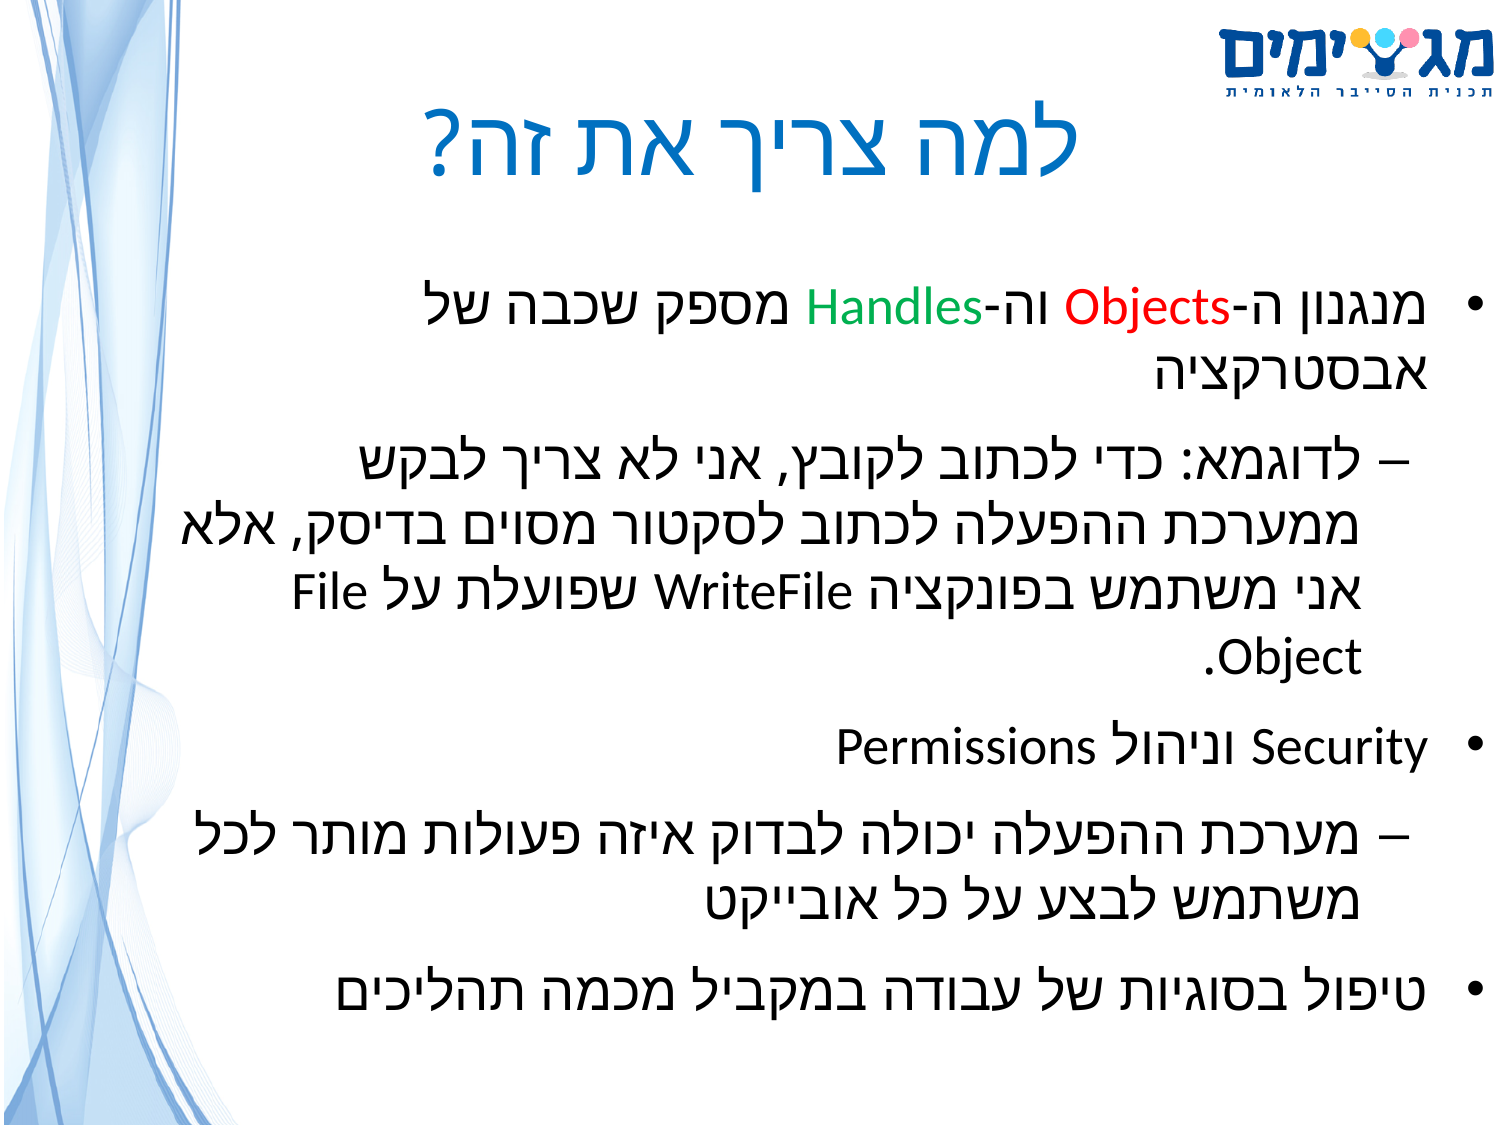

# למה צריך את זה?
מנגנון ה-Objects וה-Handles מספק שכבה של אבסטרקציה
לדוגמא: כדי לכתוב לקובץ, אני לא צריך לבקש ממערכת ההפעלה לכתוב לסקטור מסוים בדיסק, אלא אני משתמש בפונקציה WriteFile שפועלת על File Object.
Security וניהול Permissions
מערכת ההפעלה יכולה לבדוק איזה פעולות מותר לכל משתמש לבצע על כל אובייקט
טיפול בסוגיות של עבודה במקביל מכמה תהליכים